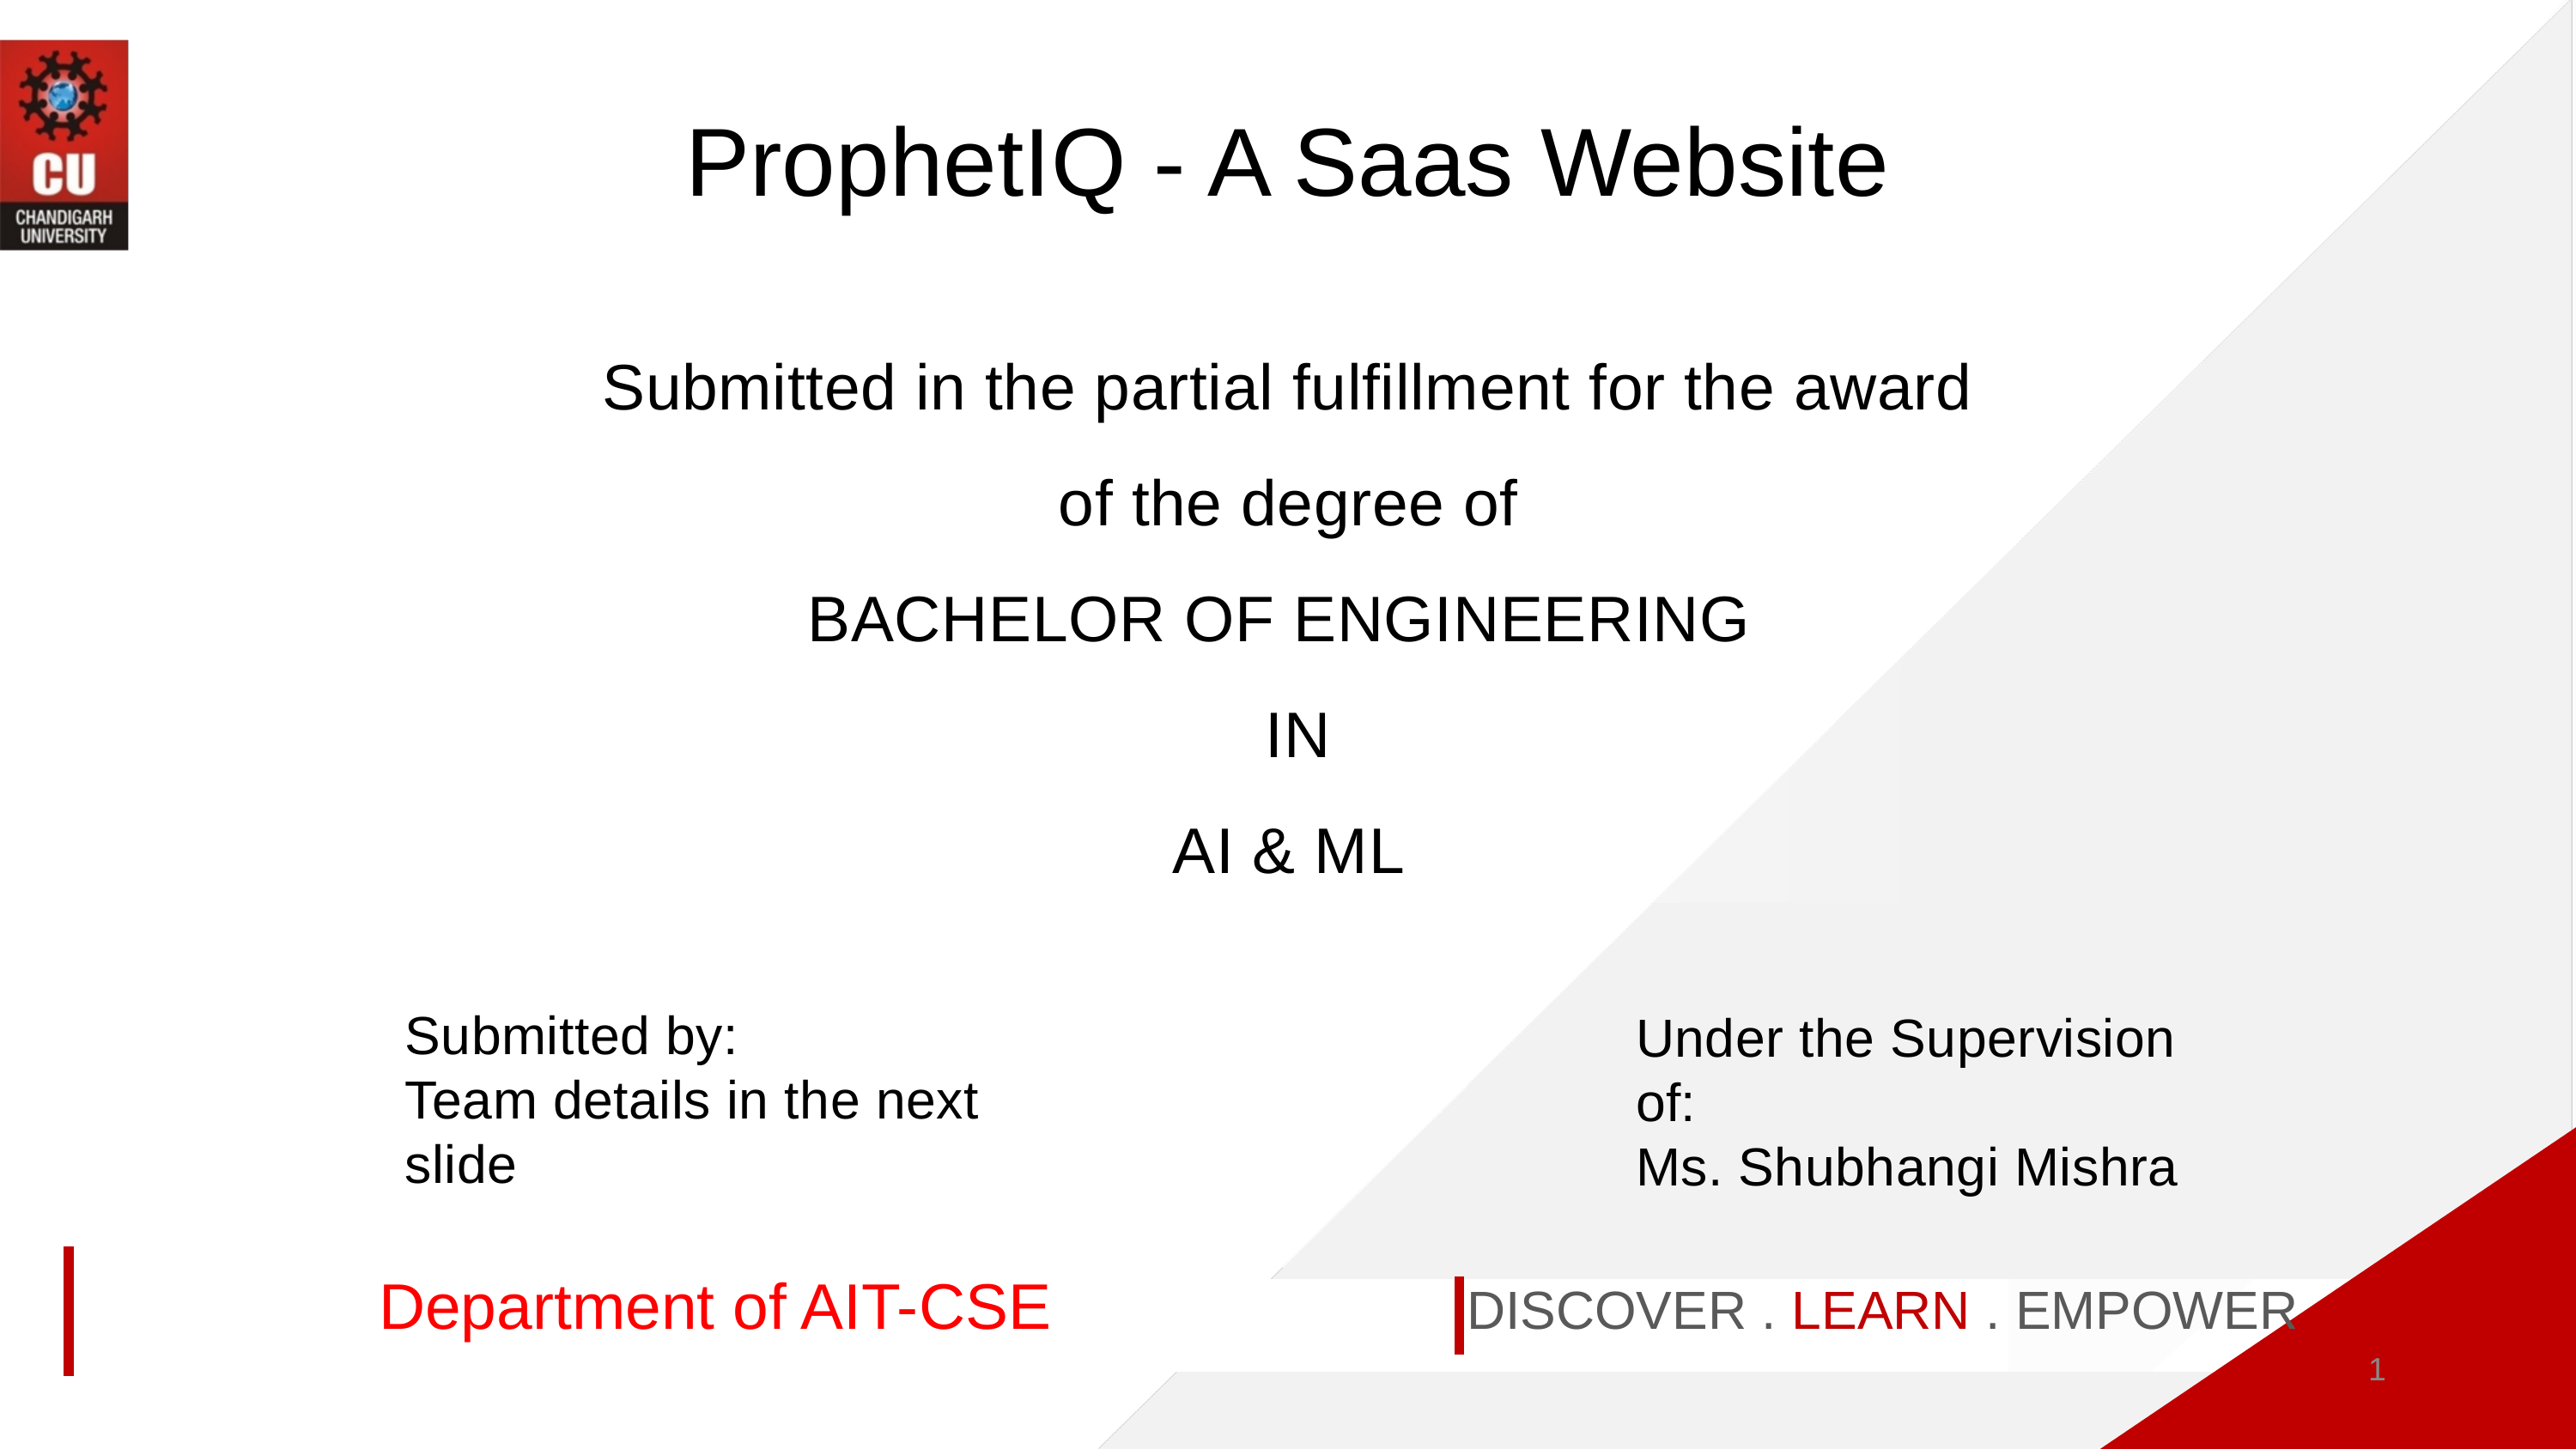

ProphetIQ - A Saas Website

Submitted in the partial fulfillment for the award of the degree of
BACHELOR OF ENGINEERING
 IN
AI & ML
Submitted by:
Team details in the next slide
Under the Supervision of:
Ms. Shubhangi Mishra

Department of AIT-CSE
DISCOVER . LEARN . EMPOWER

1